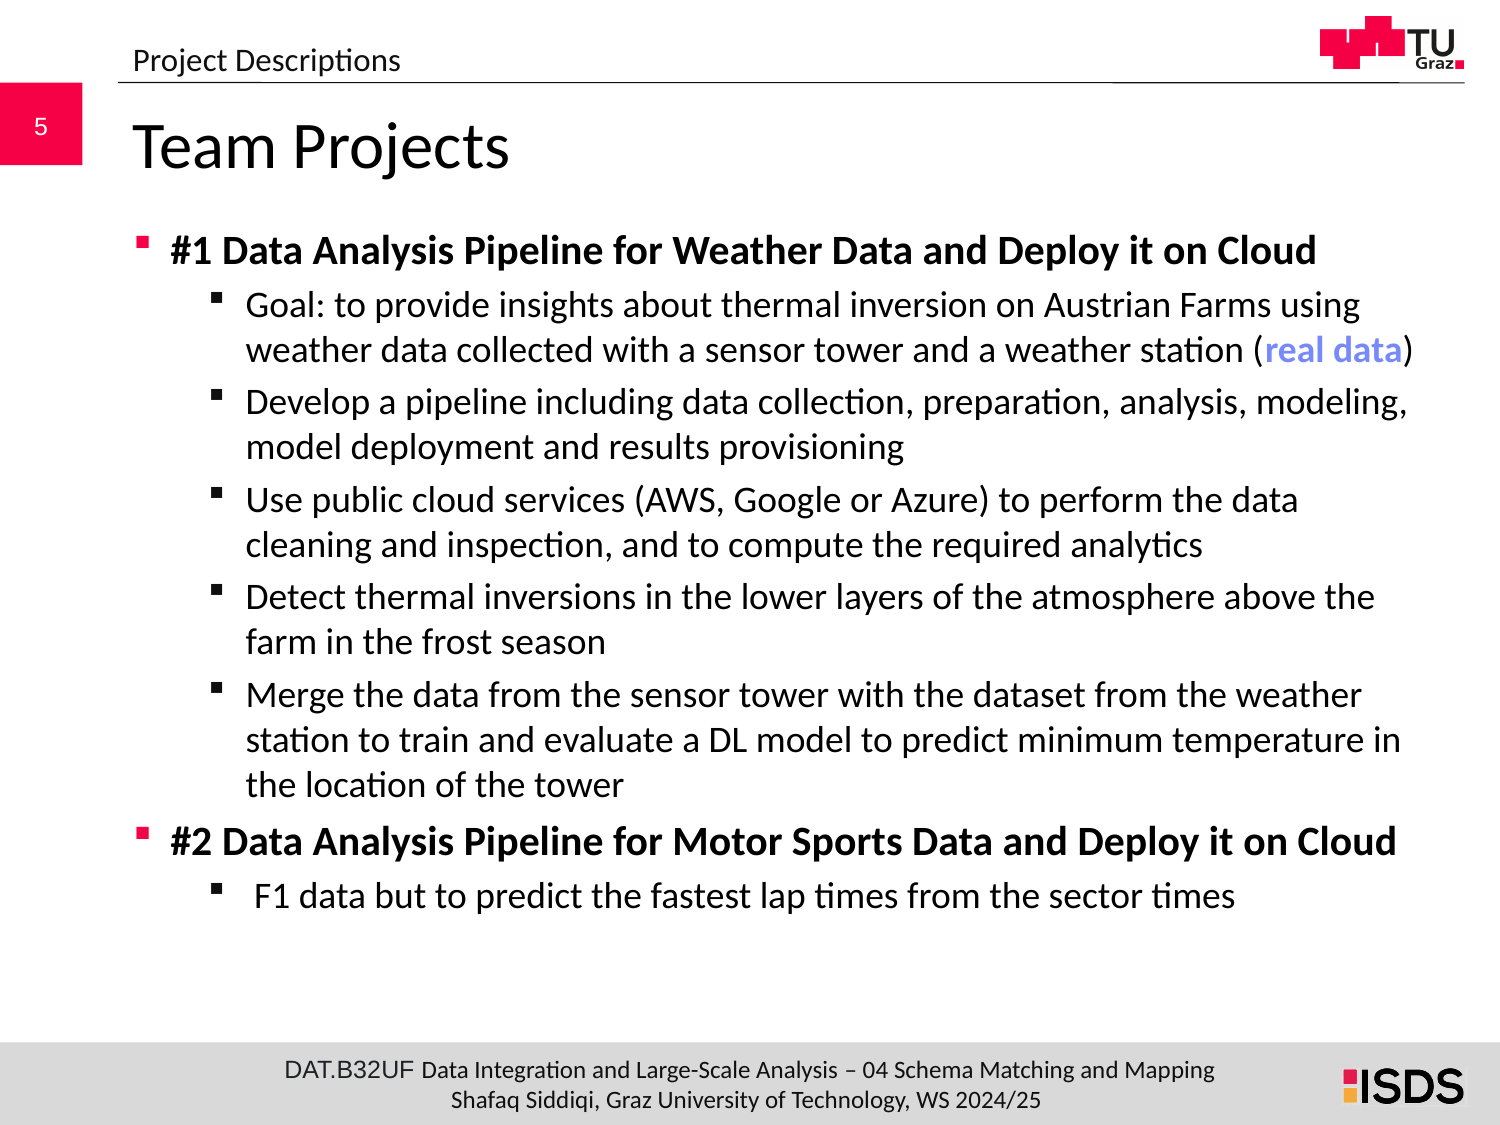

Project Descriptions
# Team Projects
#1 Data Analysis Pipeline for Weather Data and Deploy it on Cloud
Goal: to provide insights about thermal inversion on Austrian Farms using weather data collected with a sensor tower and a weather station (real data)
Develop a pipeline including data collection, preparation, analysis, modeling, model deployment and results provisioning
Use public cloud services (AWS, Google or Azure) to perform the data cleaning and inspection, and to compute the required analytics
Detect thermal inversions in the lower layers of the atmosphere above the farm in the frost season
Merge the data from the sensor tower with the dataset from the weather station to train and evaluate a DL model to predict minimum temperature in the location of the tower
#2 Data Analysis Pipeline for Motor Sports Data and Deploy it on Cloud
 F1 data but to predict the fastest lap times from the sector times